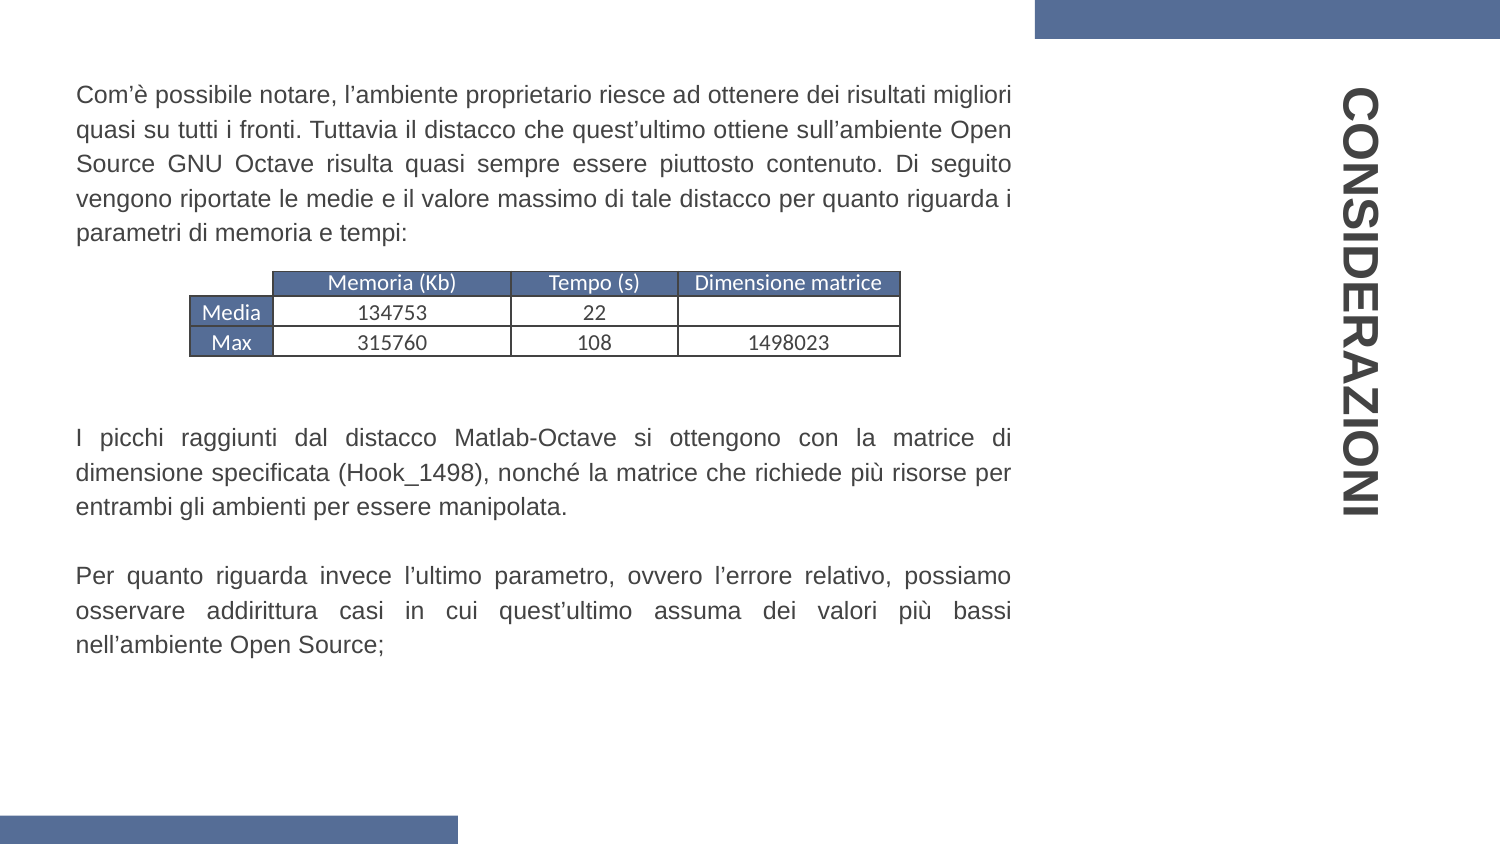

Com’è possibile notare, l’ambiente proprietario riesce ad ottenere dei risultati migliori quasi su tutti i fronti. Tuttavia il distacco che quest’ultimo ottiene sull’ambiente Open Source GNU Octave risulta quasi sempre essere piuttosto contenuto. Di seguito vengono riportate le medie e il valore massimo di tale distacco per quanto riguarda i parametri di memoria e tempi:
|  | Memoria (Kb) | Tempo (s) | Dimensione matrice |
| --- | --- | --- | --- |
| Media | 134753 | 22 |  |
| Max | 315760 | 108 | 1498023 |
# CONSIDERAZIONI
I picchi raggiunti dal distacco Matlab-Octave si ottengono con la matrice di dimensione specificata (Hook_1498), nonché la matrice che richiede più risorse per entrambi gli ambienti per essere manipolata.

Per quanto riguarda invece l’ultimo parametro, ovvero l’errore relativo, possiamo osservare addirittura casi in cui quest’ultimo assuma dei valori più bassi nell’ambiente Open Source;